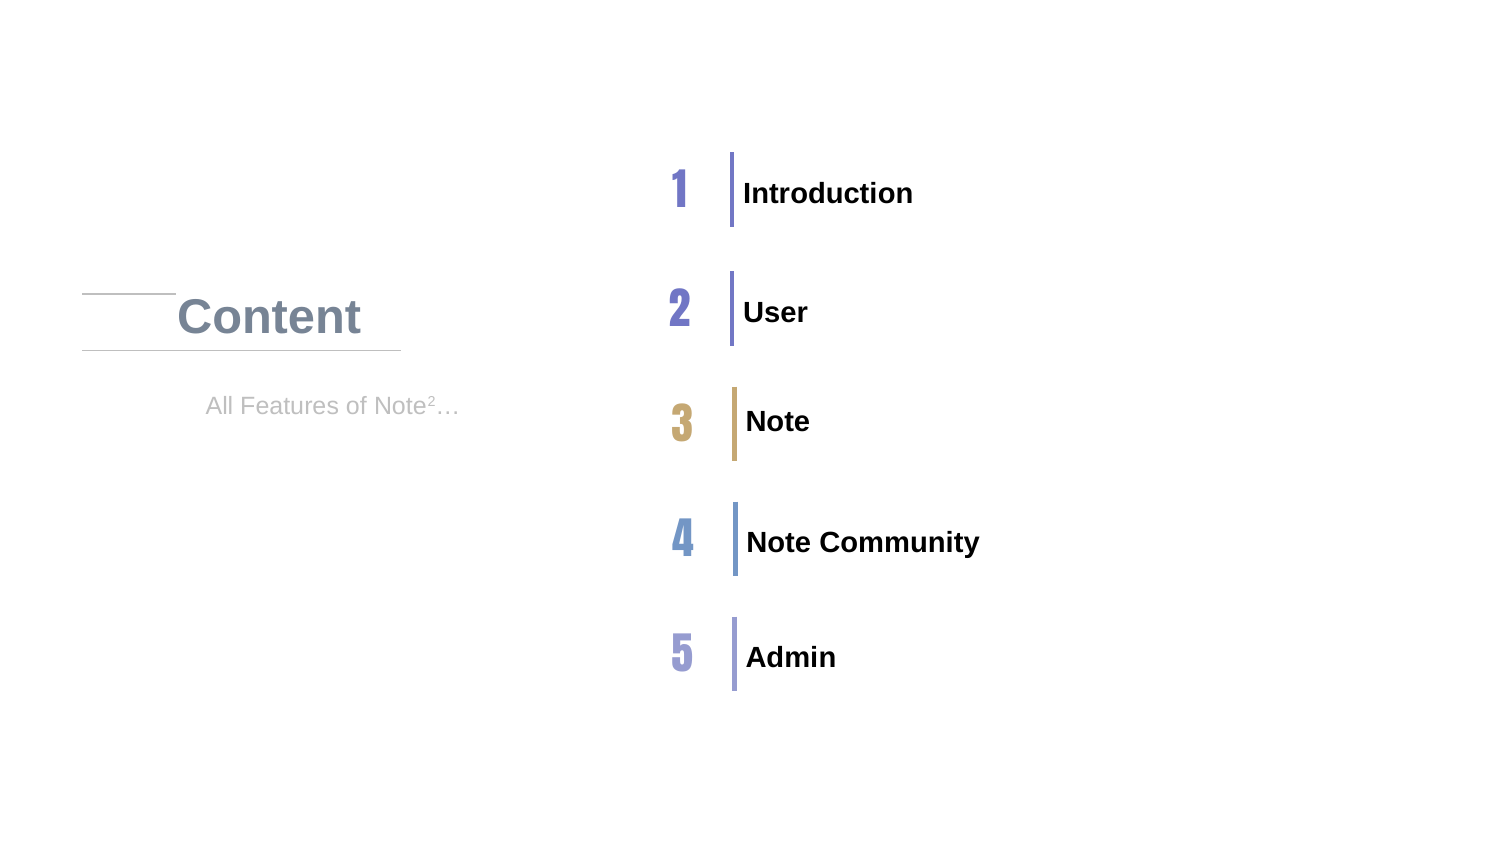

1
Introduction
Content
2
User
All Features of Note2…
3
Note
4
Note Community
5
Admin